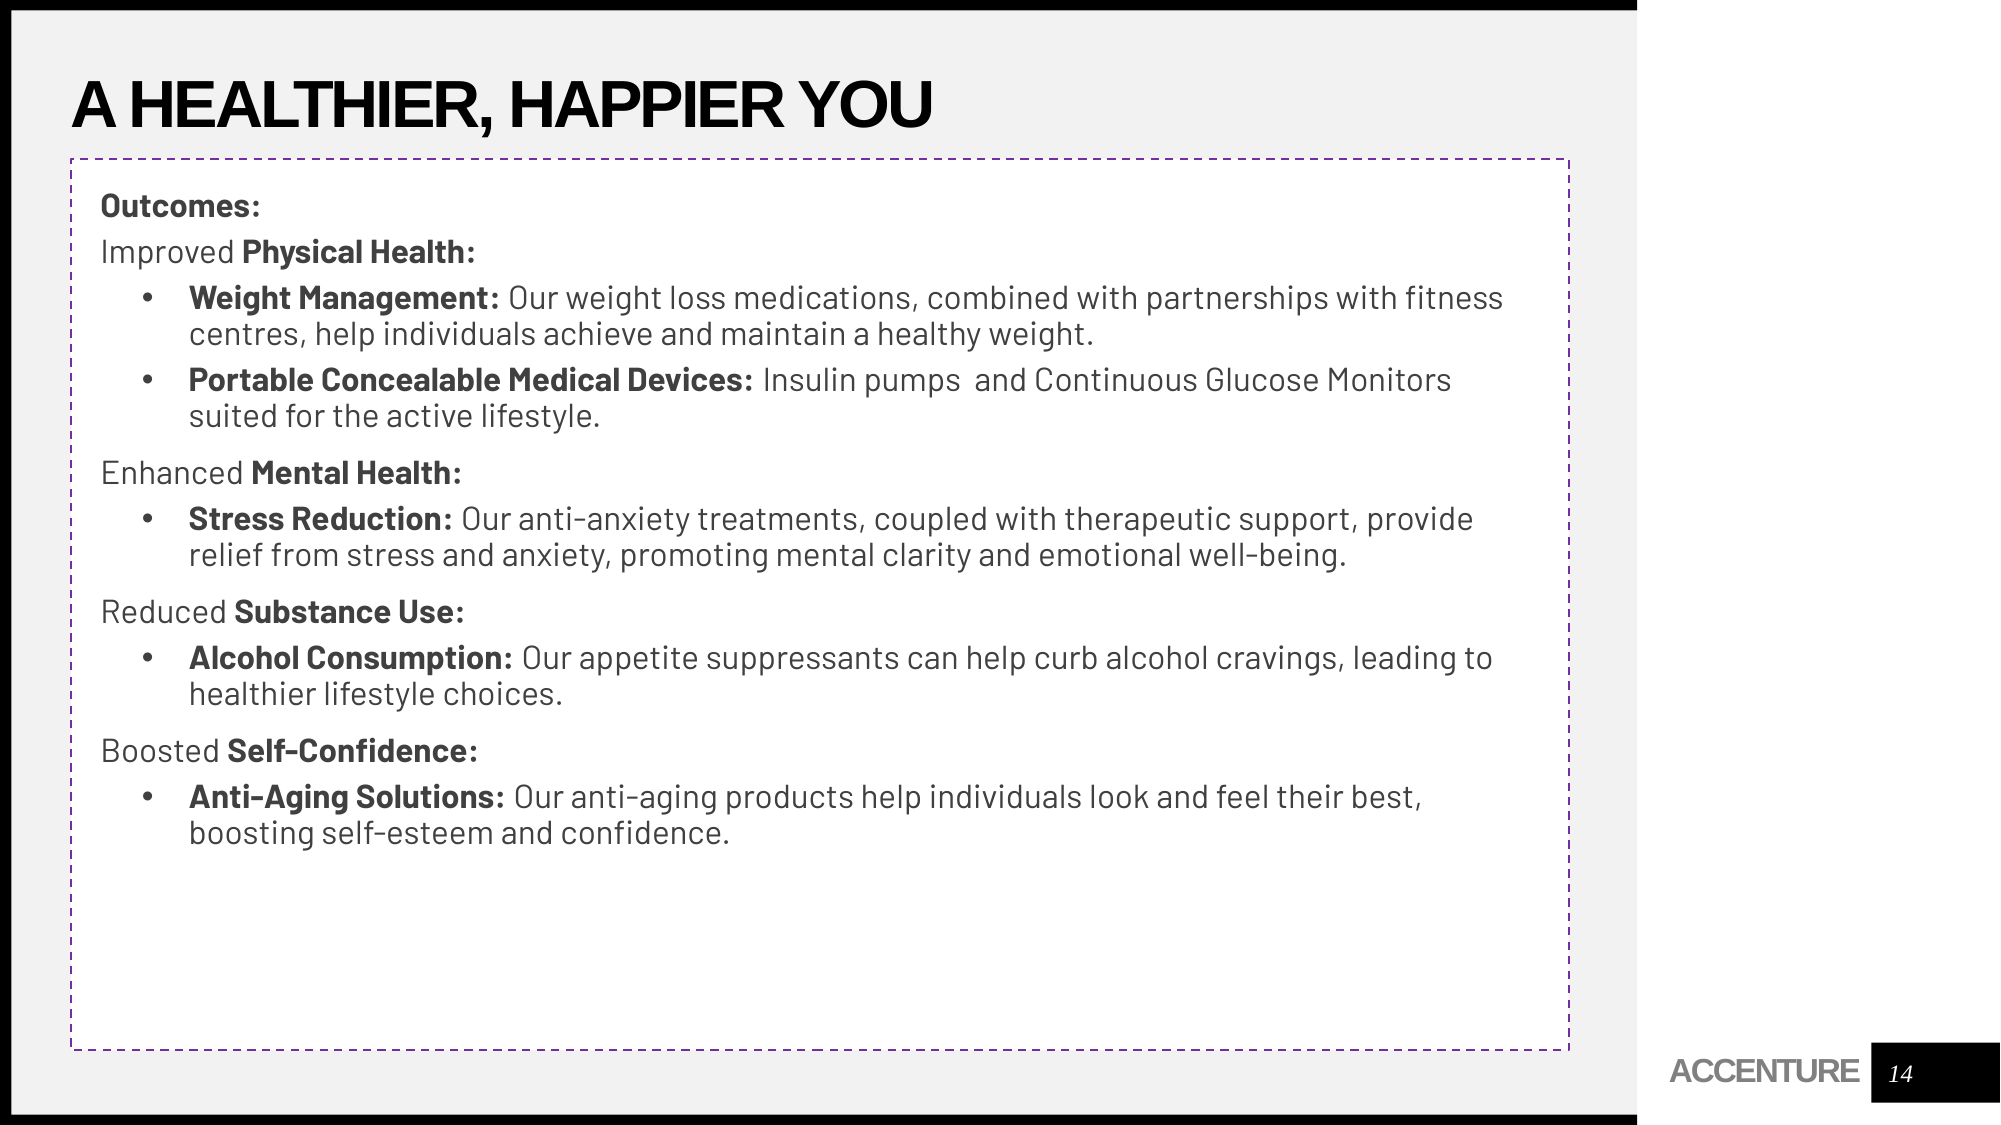

# A Healthier, Happier You
Outcomes:
Improved Physical Health:
Weight Management: Our weight loss medications, combined with partnerships with fitness centres, help individuals achieve and maintain a healthy weight.
Portable Concealable Medical Devices: Insulin pumps  and Continuous Glucose Monitors suited for the active lifestyle.
Enhanced Mental Health:
Stress Reduction: Our anti-anxiety treatments, coupled with therapeutic support, provide relief from stress and anxiety, promoting mental clarity and emotional well-being.
Reduced Substance Use:
Alcohol Consumption: Our appetite suppressants can help curb alcohol cravings, leading to healthier lifestyle choices.
Boosted Self-Confidence:
Anti-Aging Solutions: Our anti-aging products help individuals look and feel their best, boosting self-esteem and confidence.
14